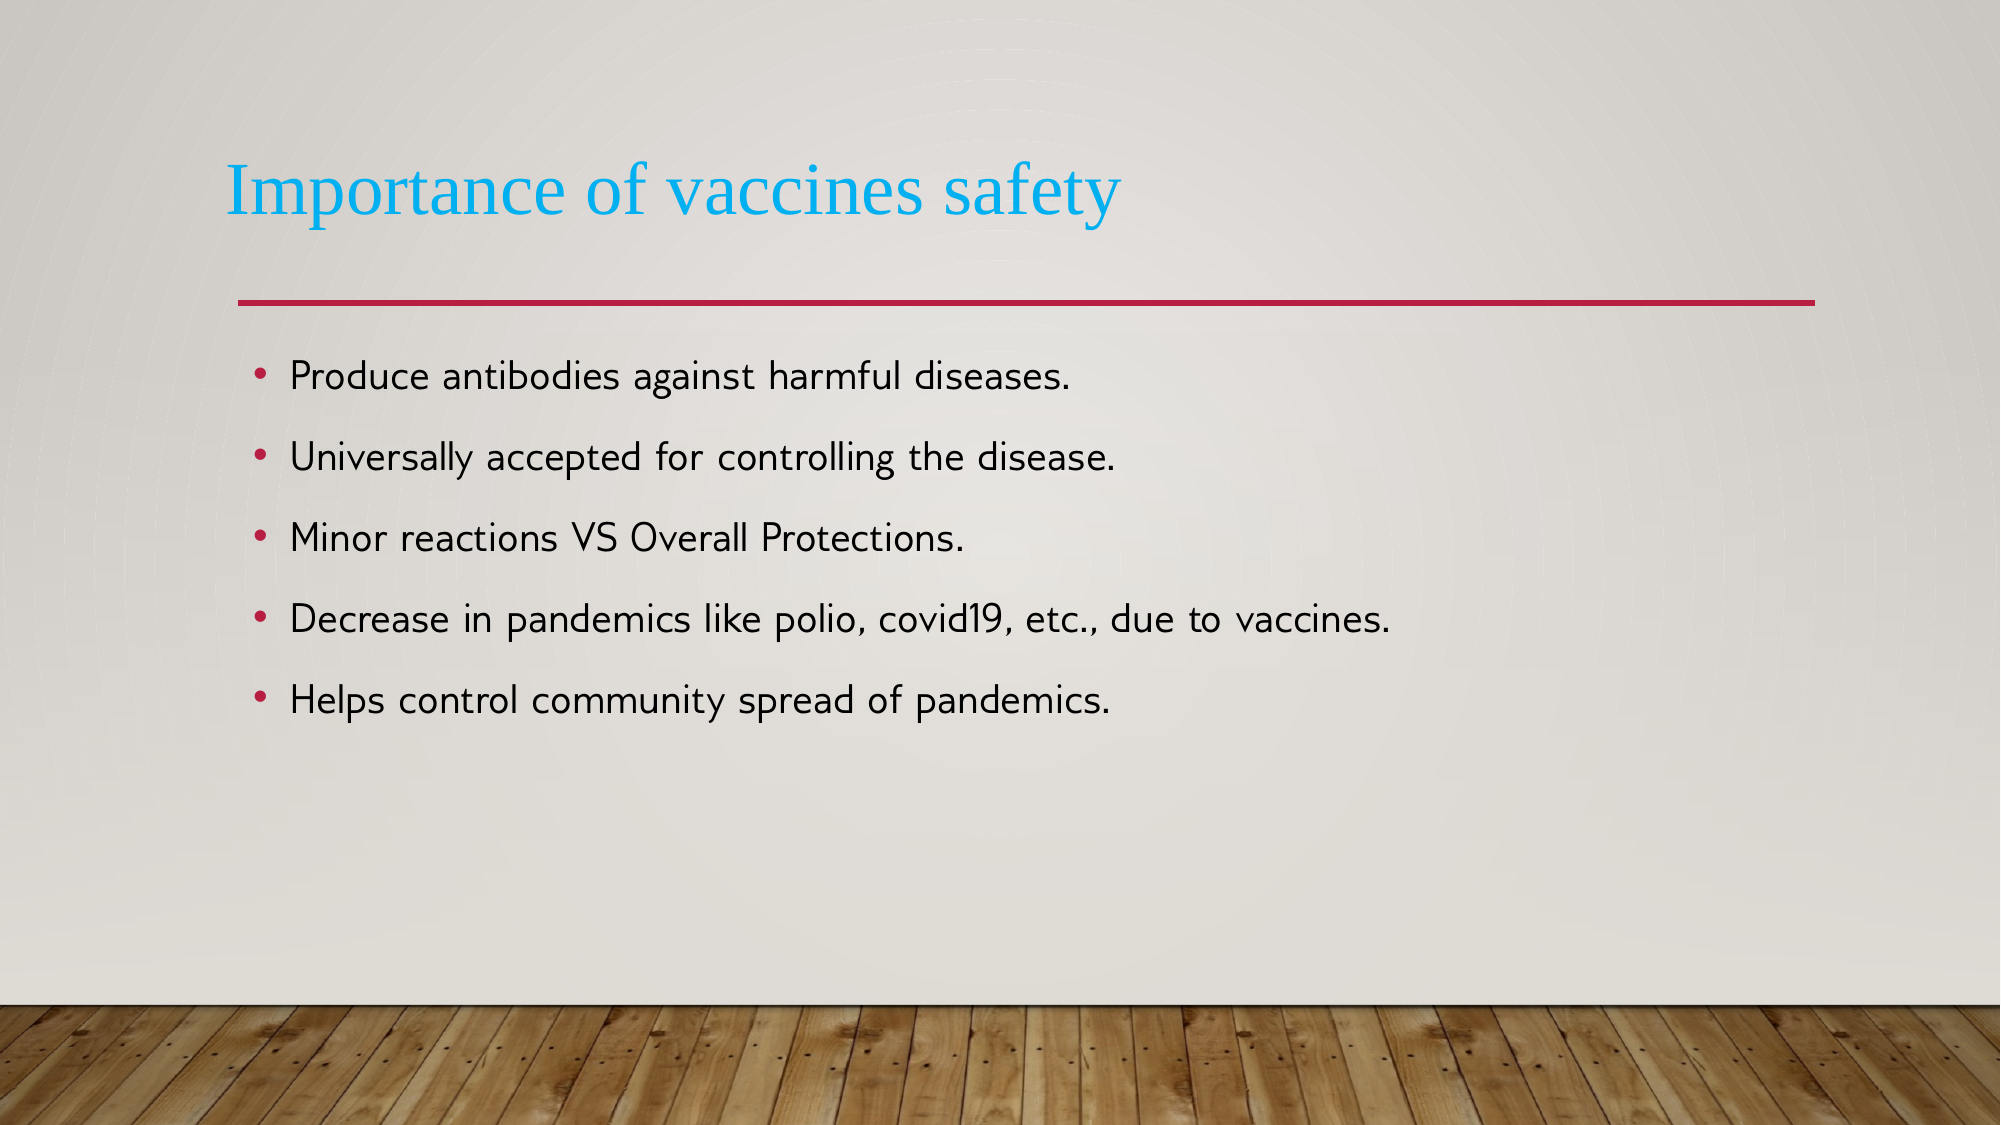

# Importance of vaccines safety
Produce antibodies against harmful diseases.
Universally accepted for controlling the disease.
Minor reactions VS Overall Protections.
Decrease in pandemics like polio, covid19, etc., due to vaccines.
Helps control community spread of pandemics.